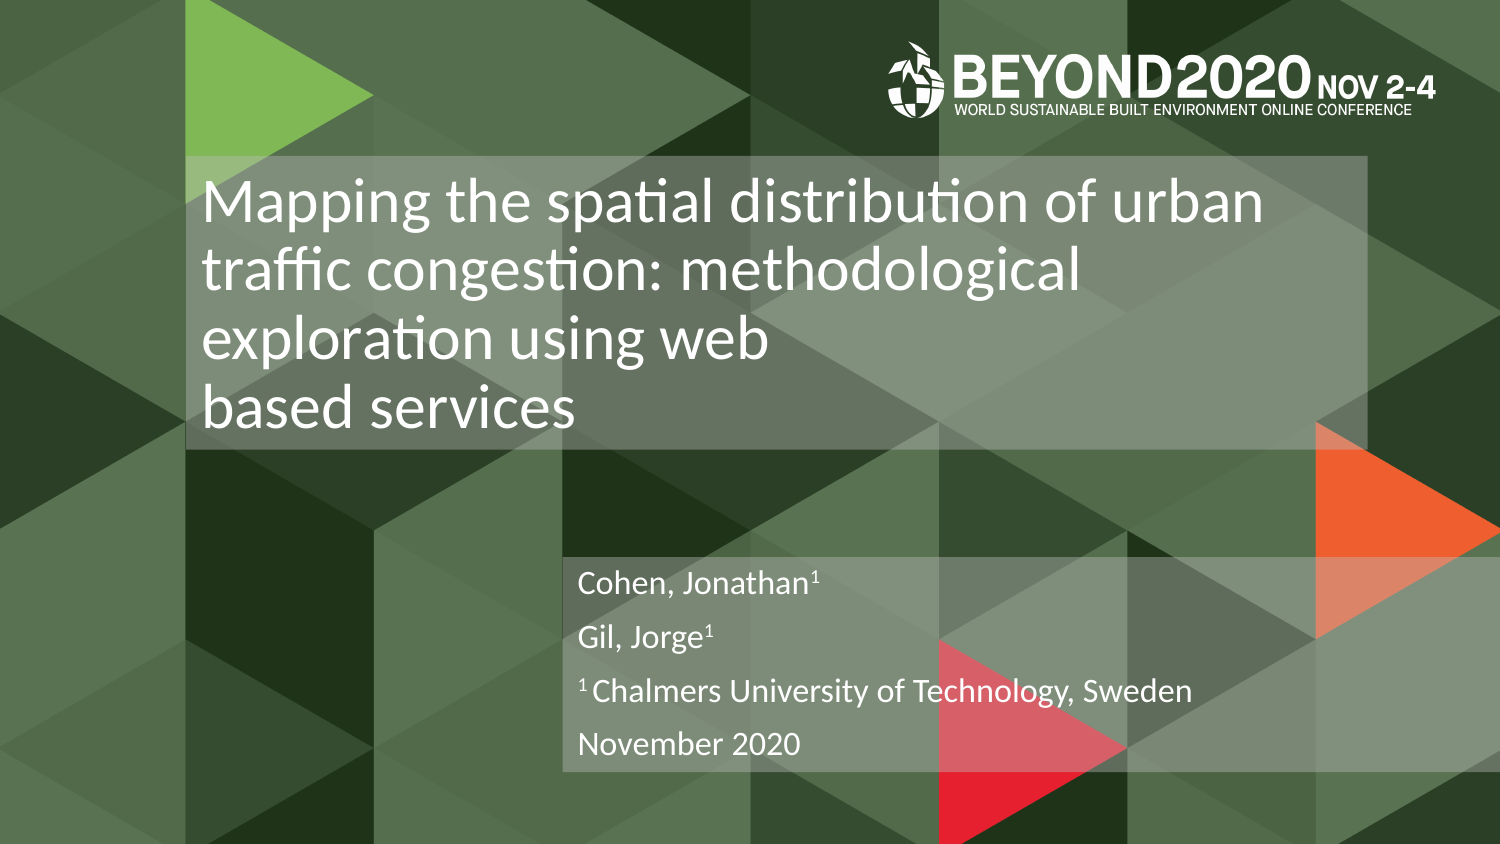

# Mapping the spatial distribution of urban traffic congestion: methodological exploration using web based services
Cohen, Jonathan1
Gil, Jorge1
1 Chalmers University of Technology, Sweden
November 2020